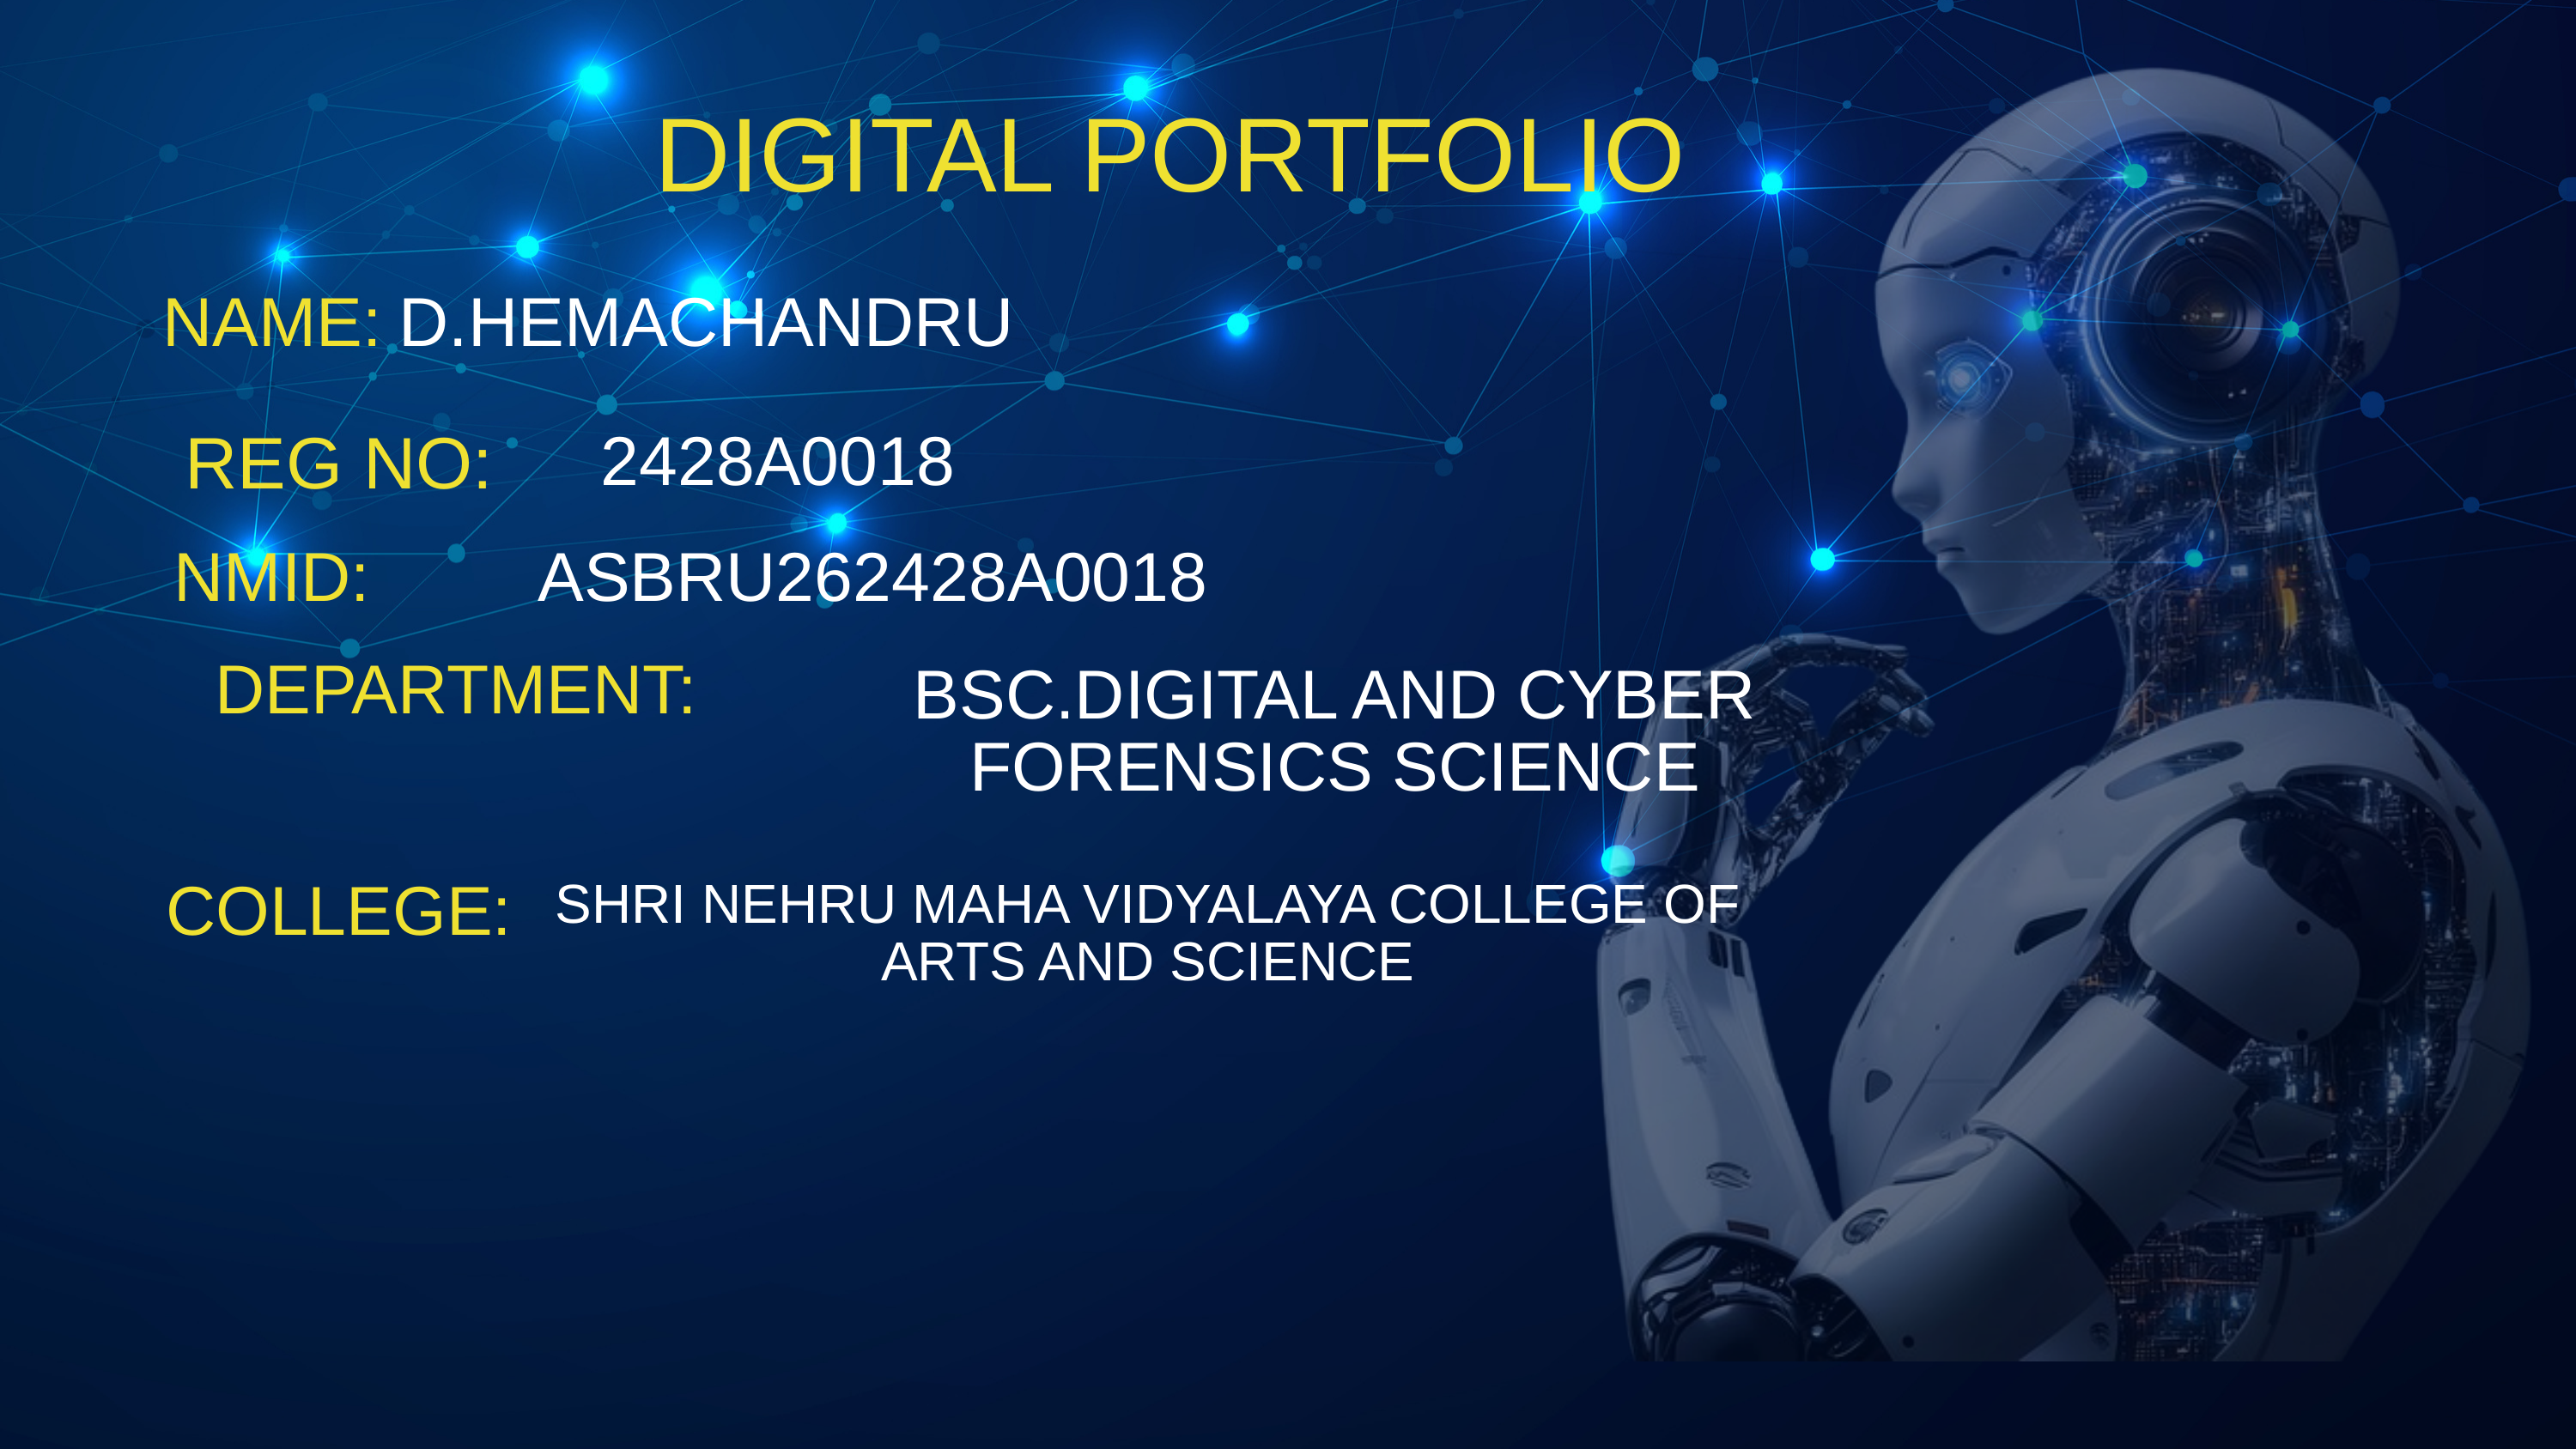

DIGITAL PORTFOLIO
NAME:
 D.HEMACHANDRU
2428A0018
REG NO:
NMID:
ASBRU262428A0018
DEPARTMENT:
BSC.DIGITAL AND CYBER FORENSICS SCIENCE
COLLEGE:
SHRI NEHRU MAHA VIDYALAYA COLLEGE OF ARTS AND SCIENCE